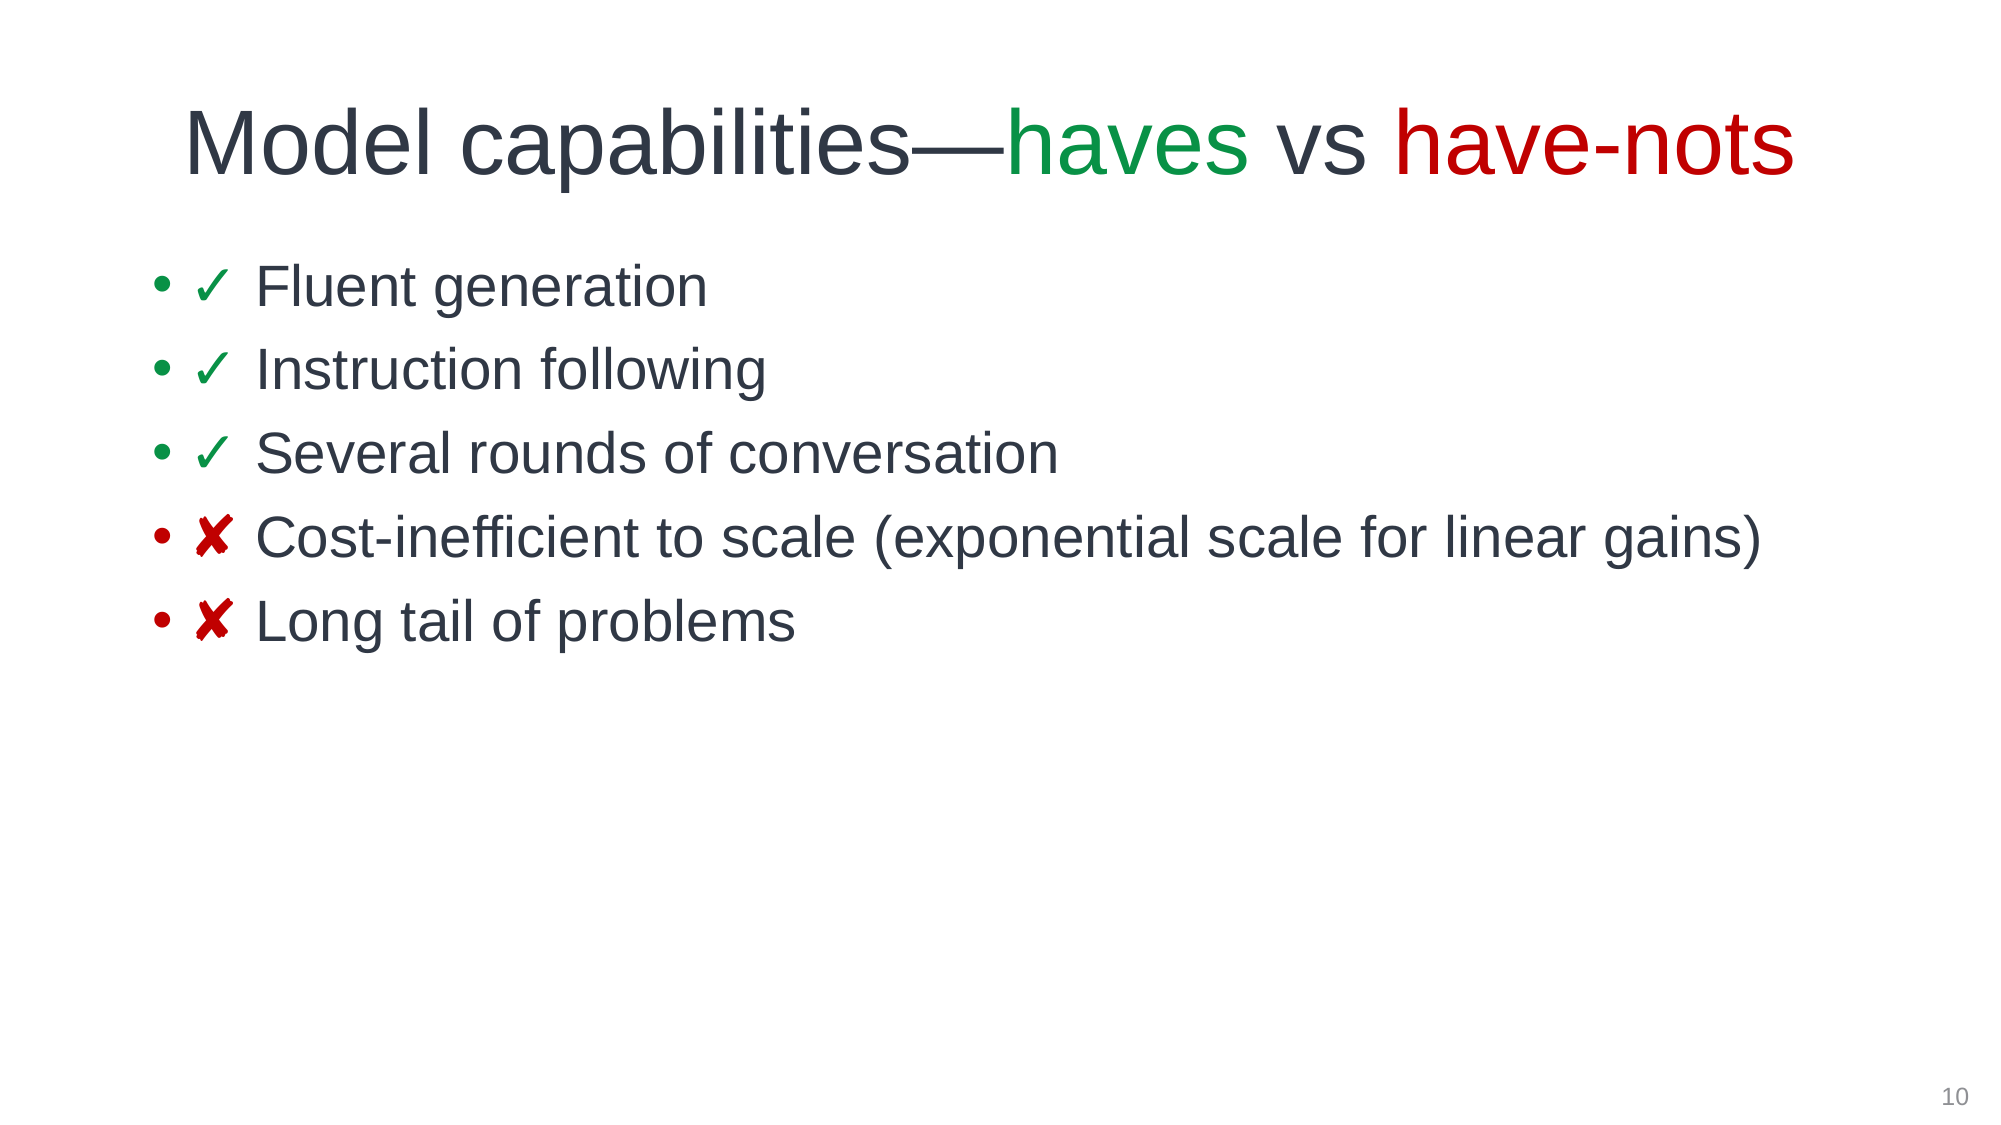

# Model capabilities—haves vs have-nots
✓ Fluent generation
✓ Instruction following
✓ Several rounds of conversation
✘ Cost-inefficient to scale (exponential scale for linear gains)
✘ Long tail of problems

10